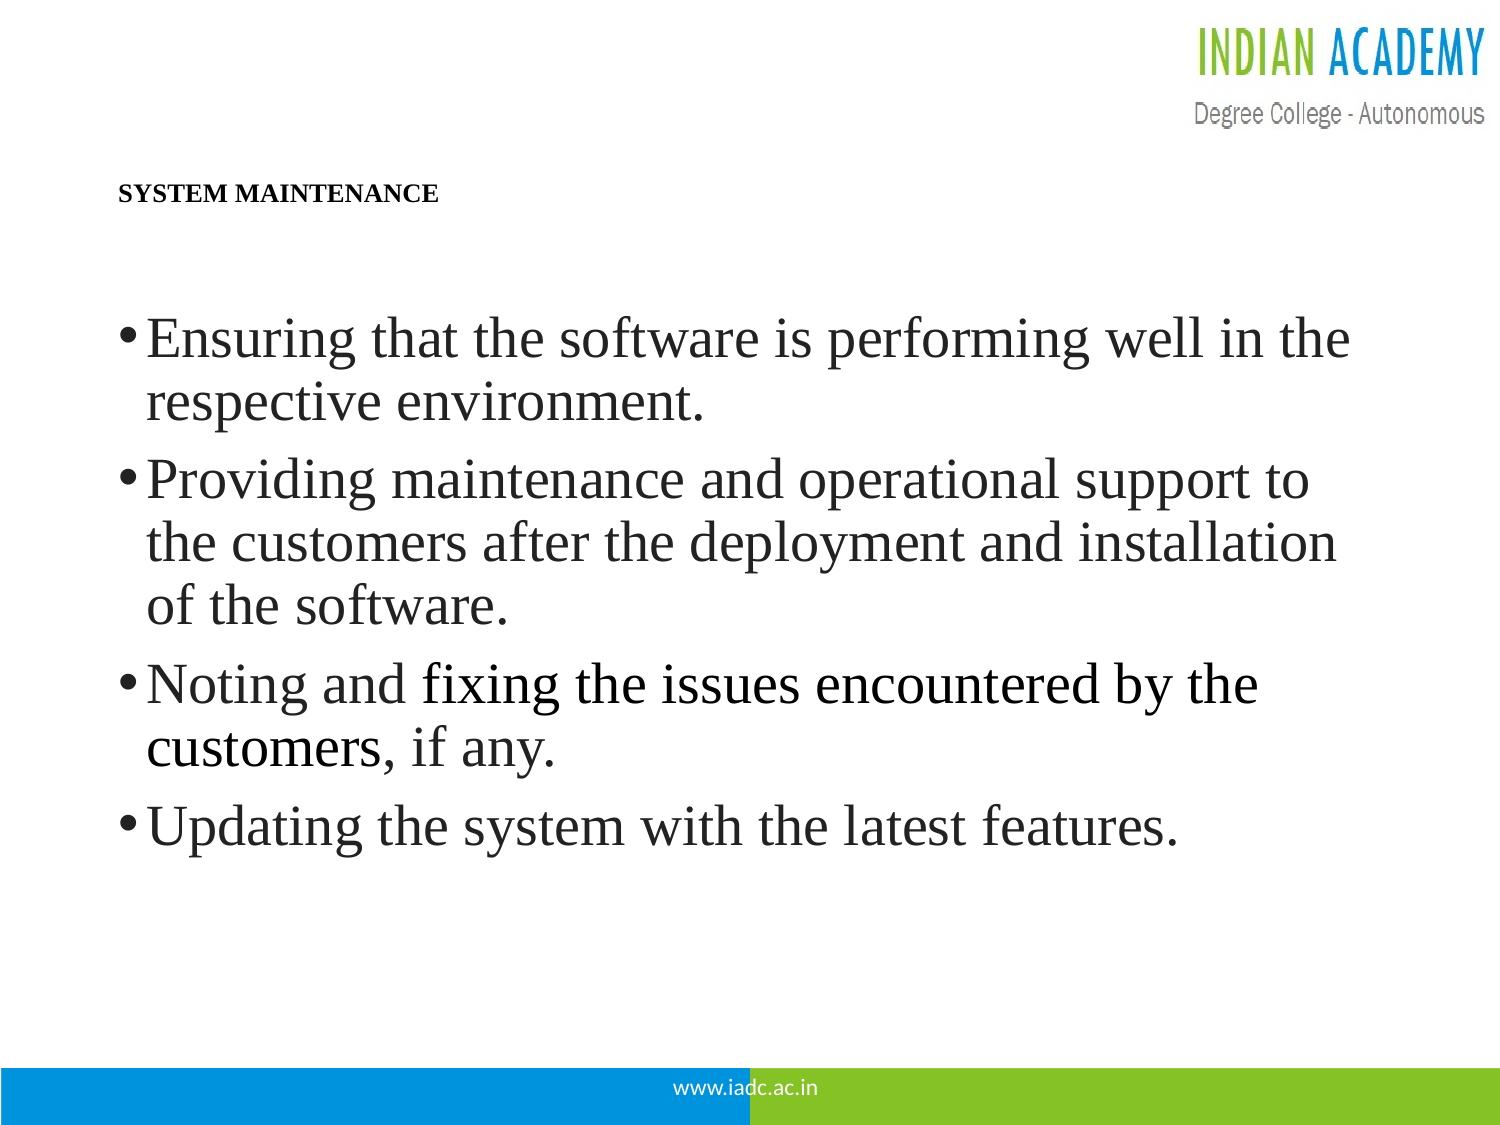

# SYSTEM MAINTENANCE
Ensuring that the software is performing well in the respective environment.
Providing maintenance and operational support to the customers after the deployment and installation of the software.
Noting and fixing the issues encountered by the customers, if any.
Updating the system with the latest features.